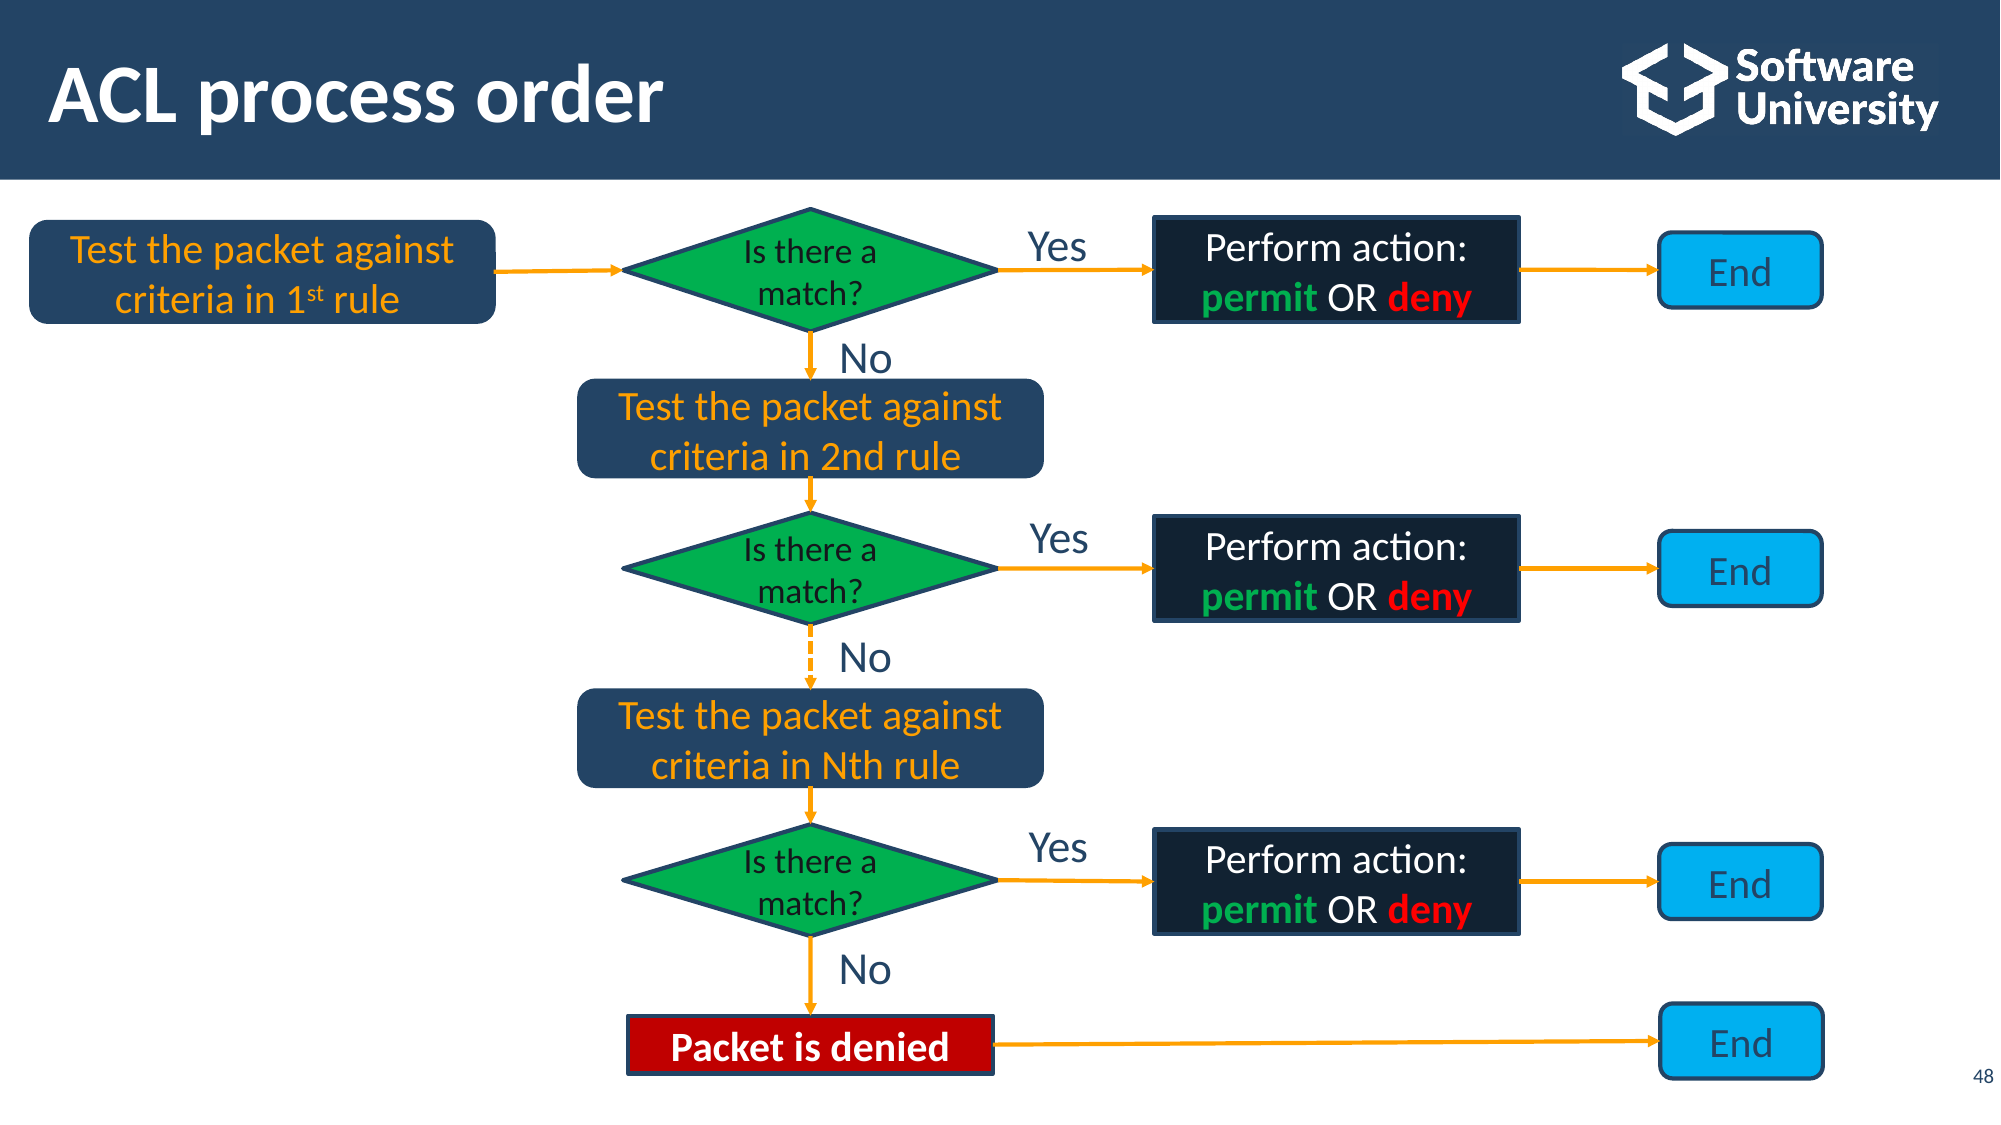

# ACL process order
Yes
Is there a match?
Perform action: permit OR deny
Test the packet against criteria in 1st rule
End
No
Test the packet against criteria in 2nd rule
Yes
Is there a match?
Perform action: permit OR deny
End
No
Test the packet against criteria in Nth rule
Yes
Is there a match?
Perform action: permit OR deny
End
No
End
Packet is denied
48